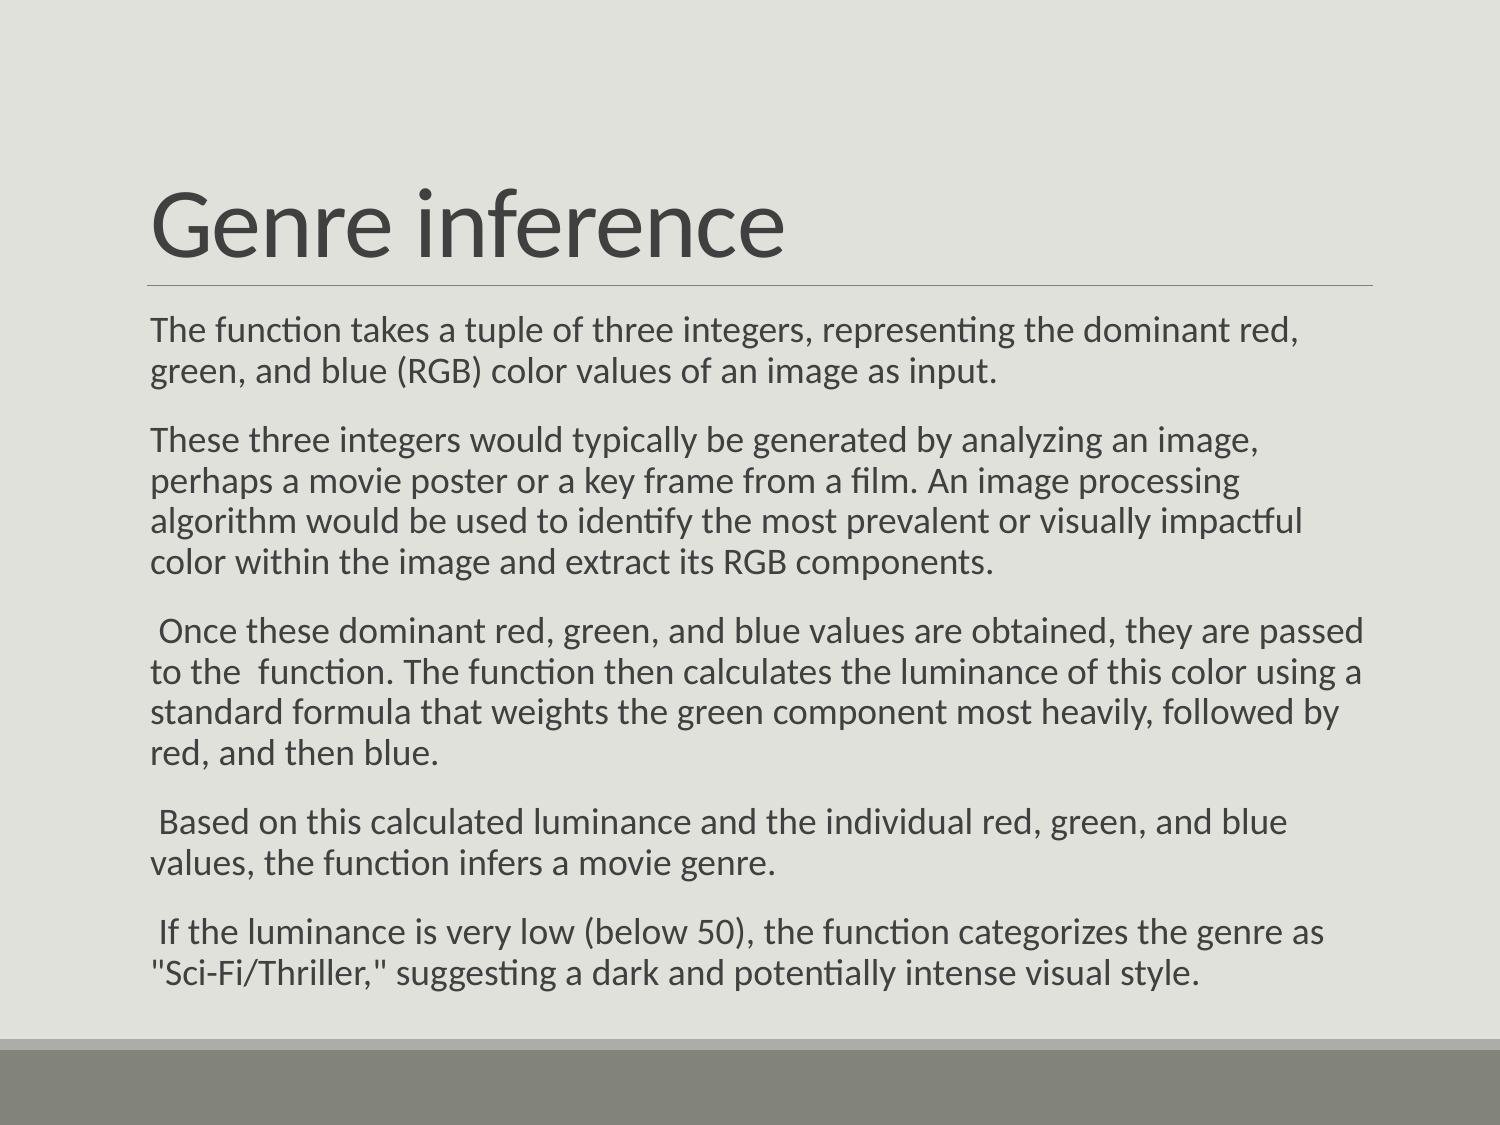

# Genre inference
The function takes a tuple of three integers, representing the dominant red, green, and blue (RGB) color values of an image as input.
These three integers would typically be generated by analyzing an image, perhaps a movie poster or a key frame from a film. An image processing algorithm would be used to identify the most prevalent or visually impactful color within the image and extract its RGB components.
 Once these dominant red, green, and blue values are obtained, they are passed to the  function. The function then calculates the luminance of this color using a standard formula that weights the green component most heavily, followed by red, and then blue.
 Based on this calculated luminance and the individual red, green, and blue values, the function infers a movie genre.
 If the luminance is very low (below 50), the function categorizes the genre as "Sci-Fi/Thriller," suggesting a dark and potentially intense visual style.